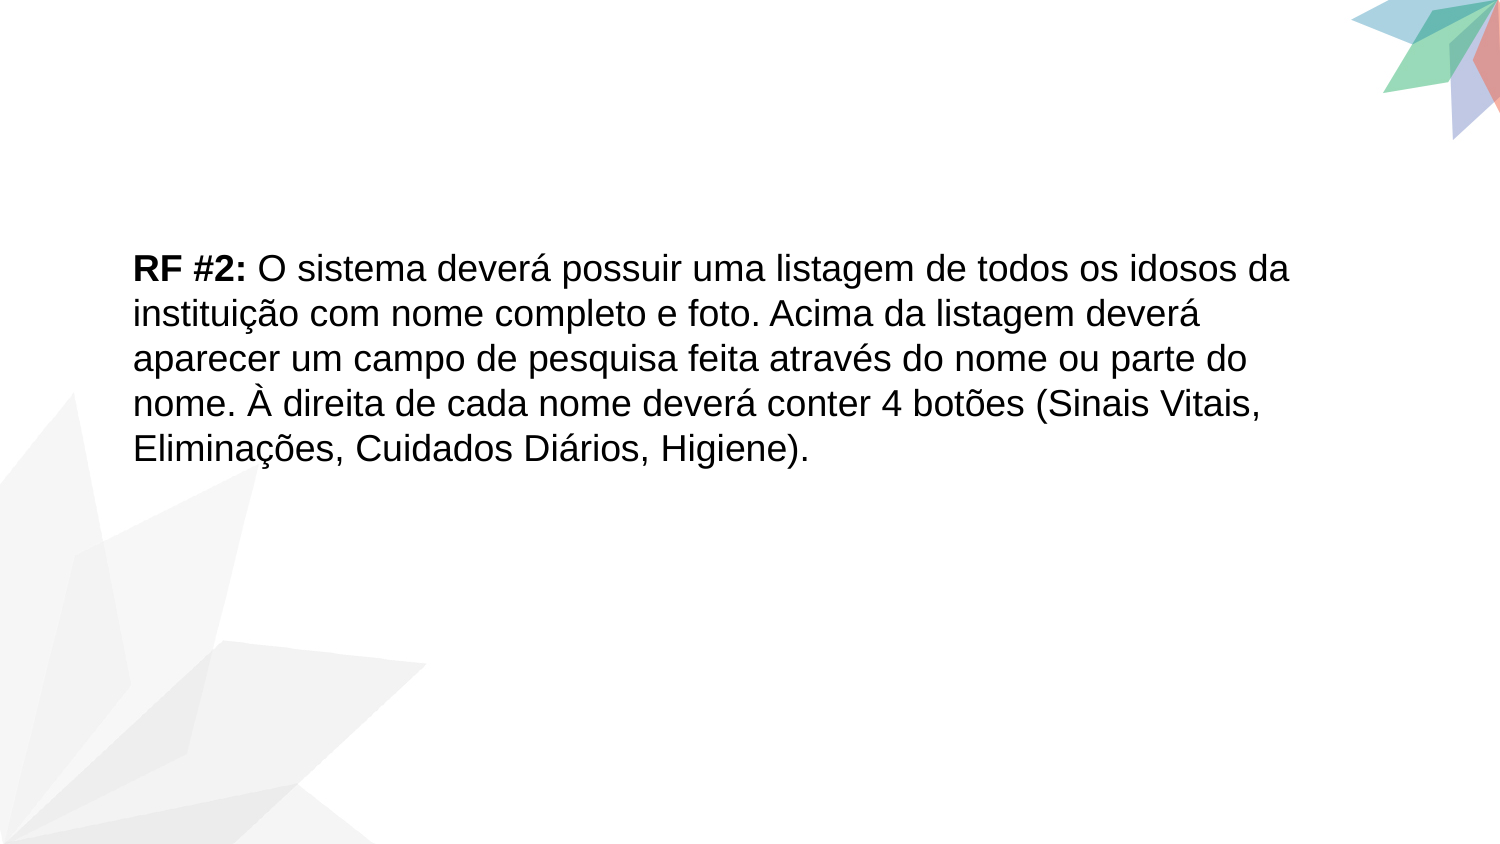

RF #2: O sistema deverá possuir uma listagem de todos os idosos da instituição com nome completo e foto. Acima da listagem deverá aparecer um campo de pesquisa feita através do nome ou parte do nome. À direita de cada nome deverá conter 4 botões (Sinais Vitais, Eliminações, Cuidados Diários, Higiene).